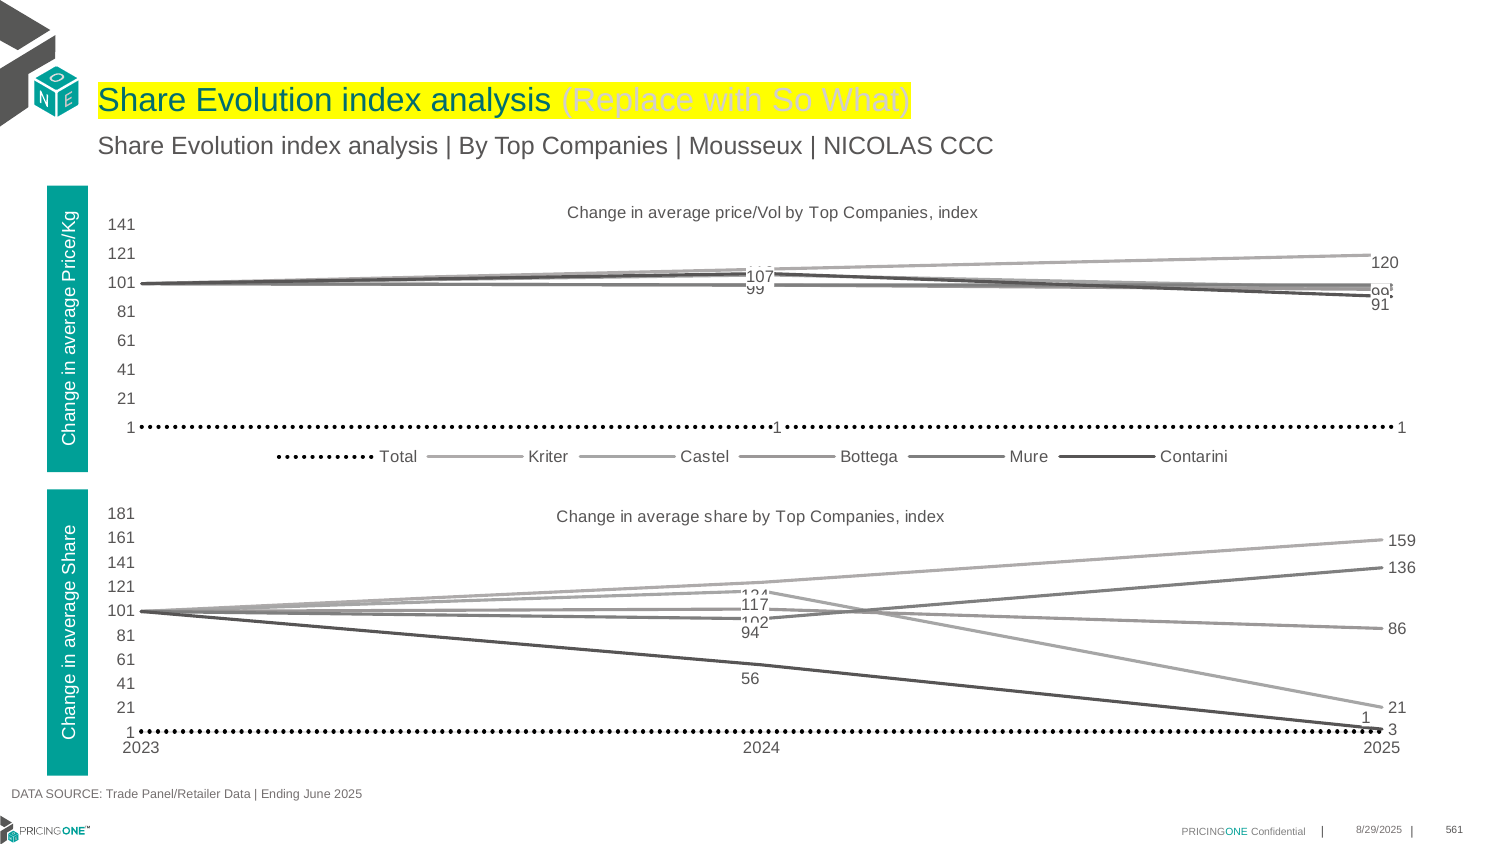

# Share Evolution index analysis (Replace with So What)
Share Evolution index analysis | By Top Companies | Mousseux | NICOLAS CCC

### Chart: Change in average price/Vol by Top Companies, index

| Category | Total | Kriter | Castel | Bottega | Mure | Contarini |
|---|---|---|---|---|---|---|
| 2023 | 1.0 | 100.0 | 100.0 | 100.0 | 100.0 | 100.0 |
| 2024 | 0.9927079299435193 | 110.0 | 106.0 | 99.0 | 99.0 | 107.0 |
| 2025 | 1.0493931799416927 | 120.0 | 97.0 | 96.0 | 99.0 | 91.0 |
Change in average Price/Kg

### Chart: Change in average share by Top Companies, index

| Category | Total | Kriter | Castel | Bottega | Mure | Contarini |
|---|---|---|---|---|---|---|
| 2023 | 1.0 | 100.0 | 100.0 | 100.0 | 100.0 | 100.0 |
| 2024 | 1.0 | 124.0 | 117.0 | 102.0 | 94.0 | 56.0 |
| 2025 | 1.0 | 159.0 | 21.0 | 86.0 | 136.0 | 3.0 |
Change in average Share
DATA SOURCE: Trade Panel/Retailer Data | Ending June 2025

8/29/2025
561